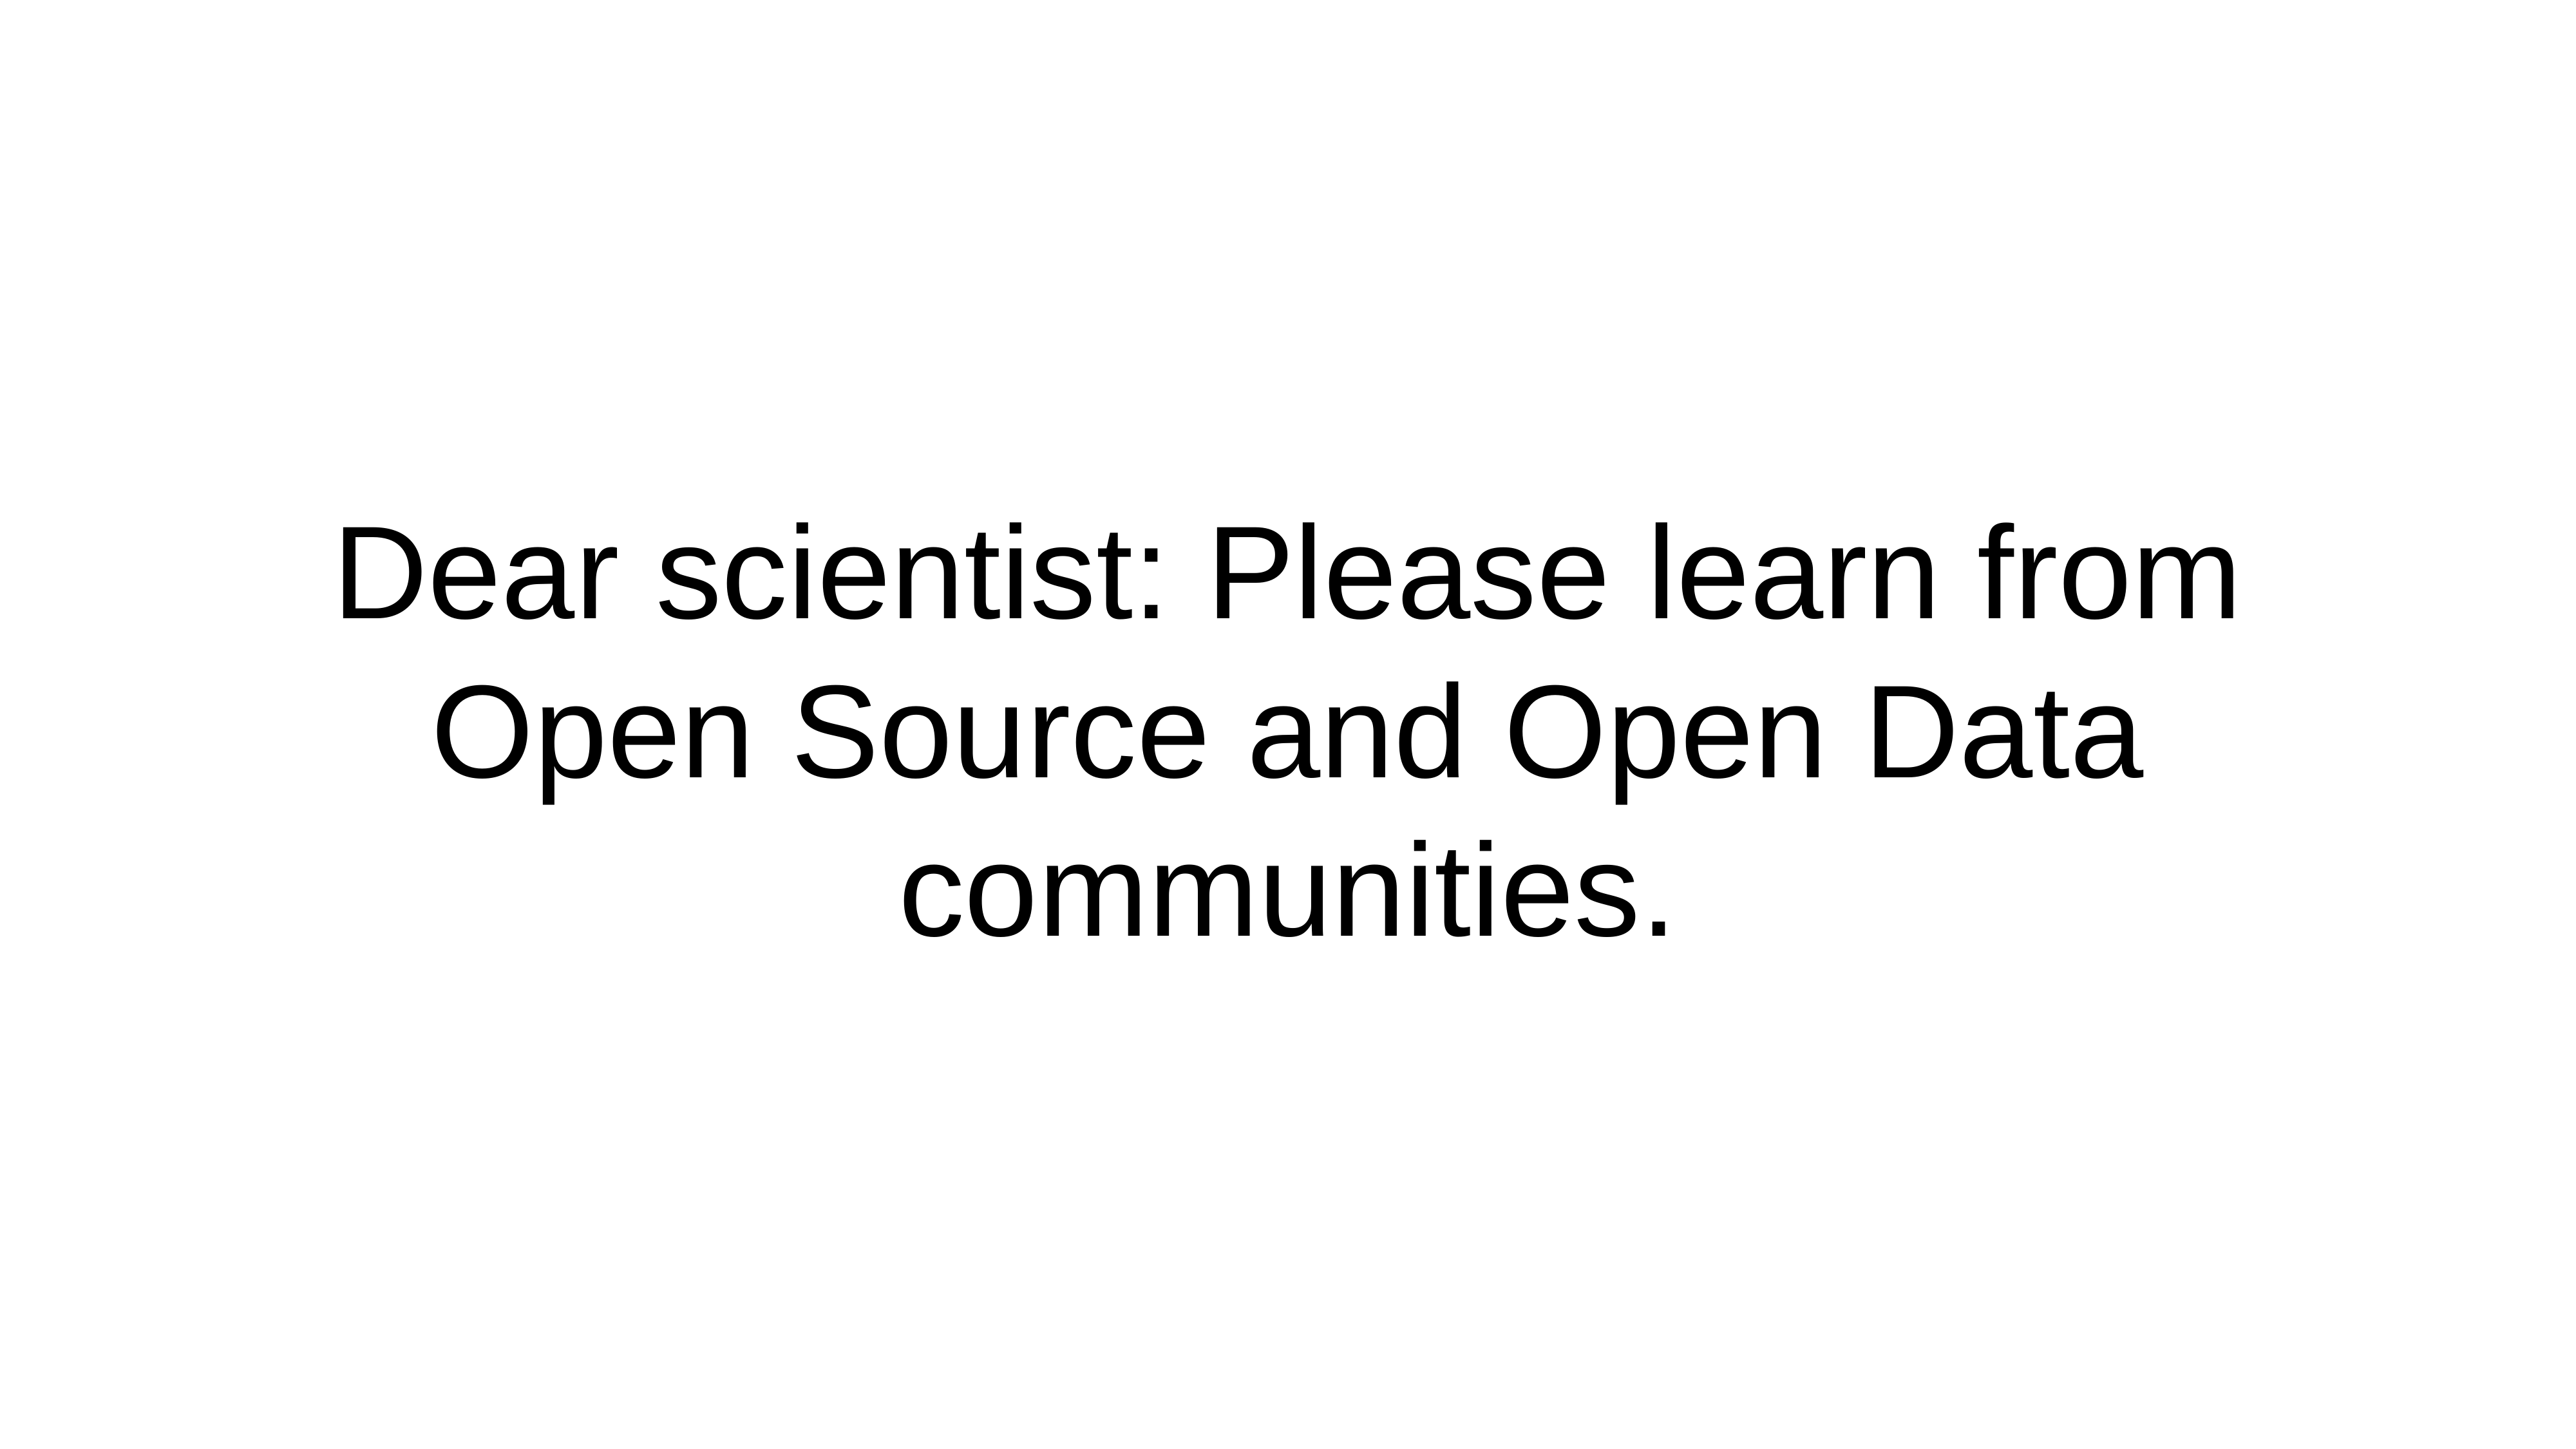

# Dear scientist: Please learn from
Open Source and Open Data
communities.